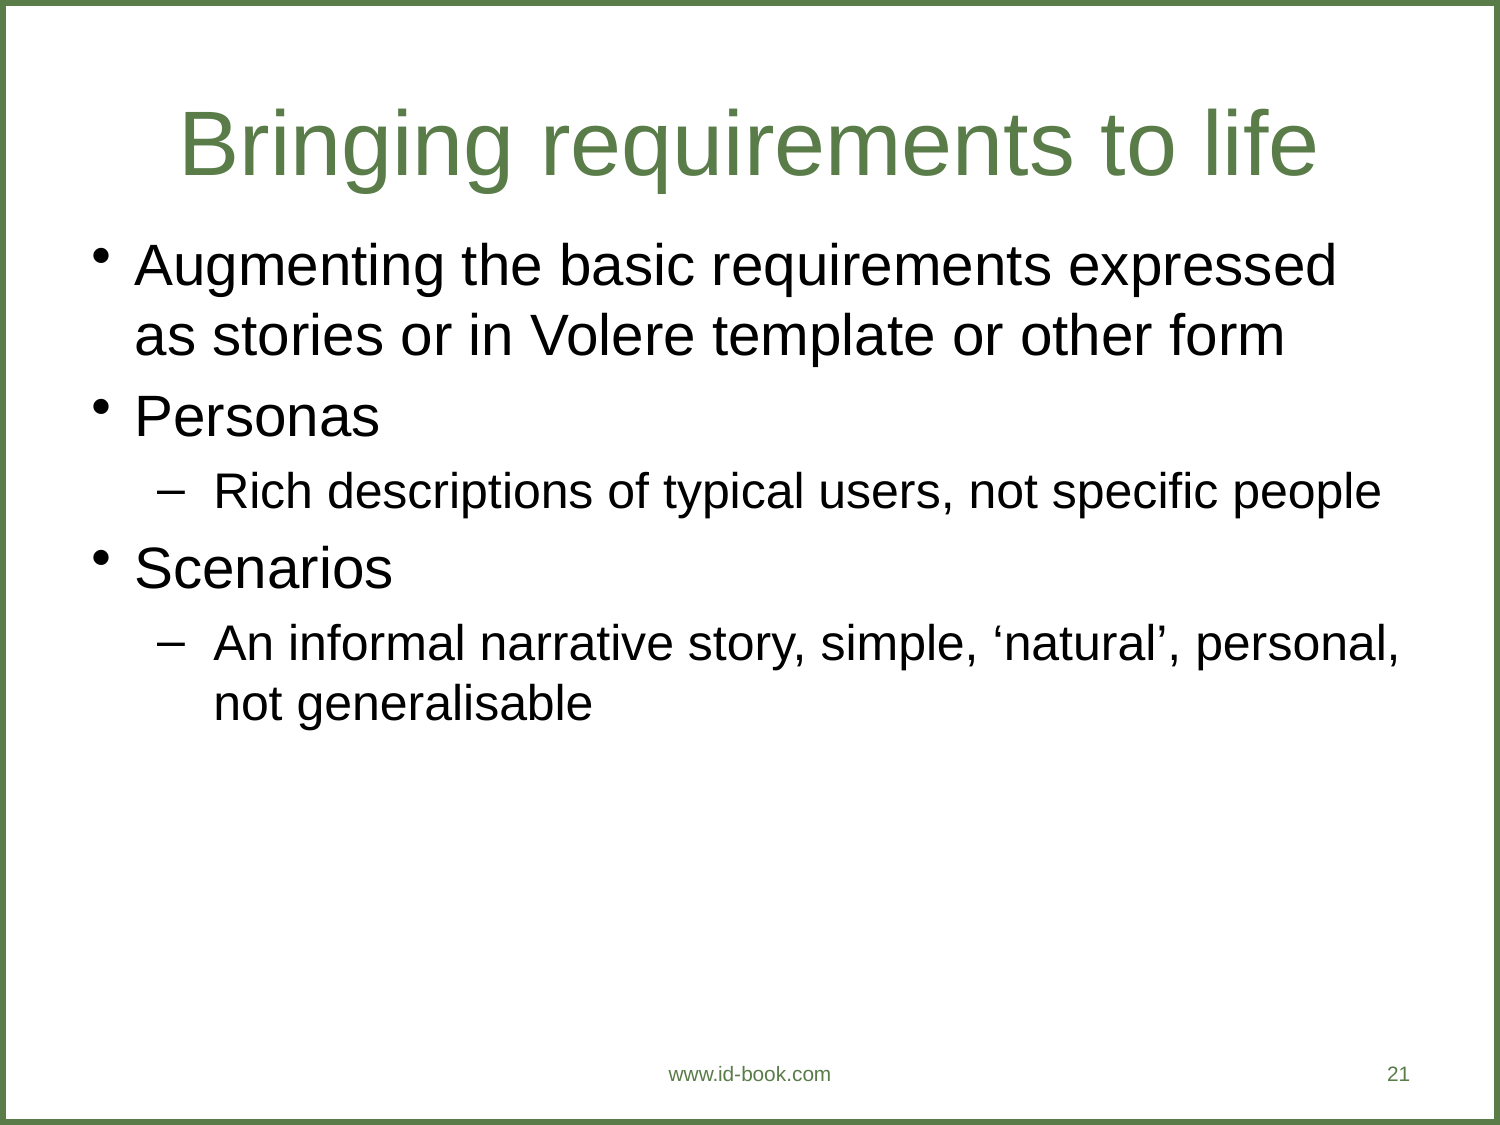

# Bringing requirements to life
Augmenting the basic requirements expressed as stories or in Volere template or other form
Personas
Rich descriptions of typical users, not specific people
Scenarios
An informal narrative story, simple, ‘natural’, personal, not generalisable

www.id-book.com
21